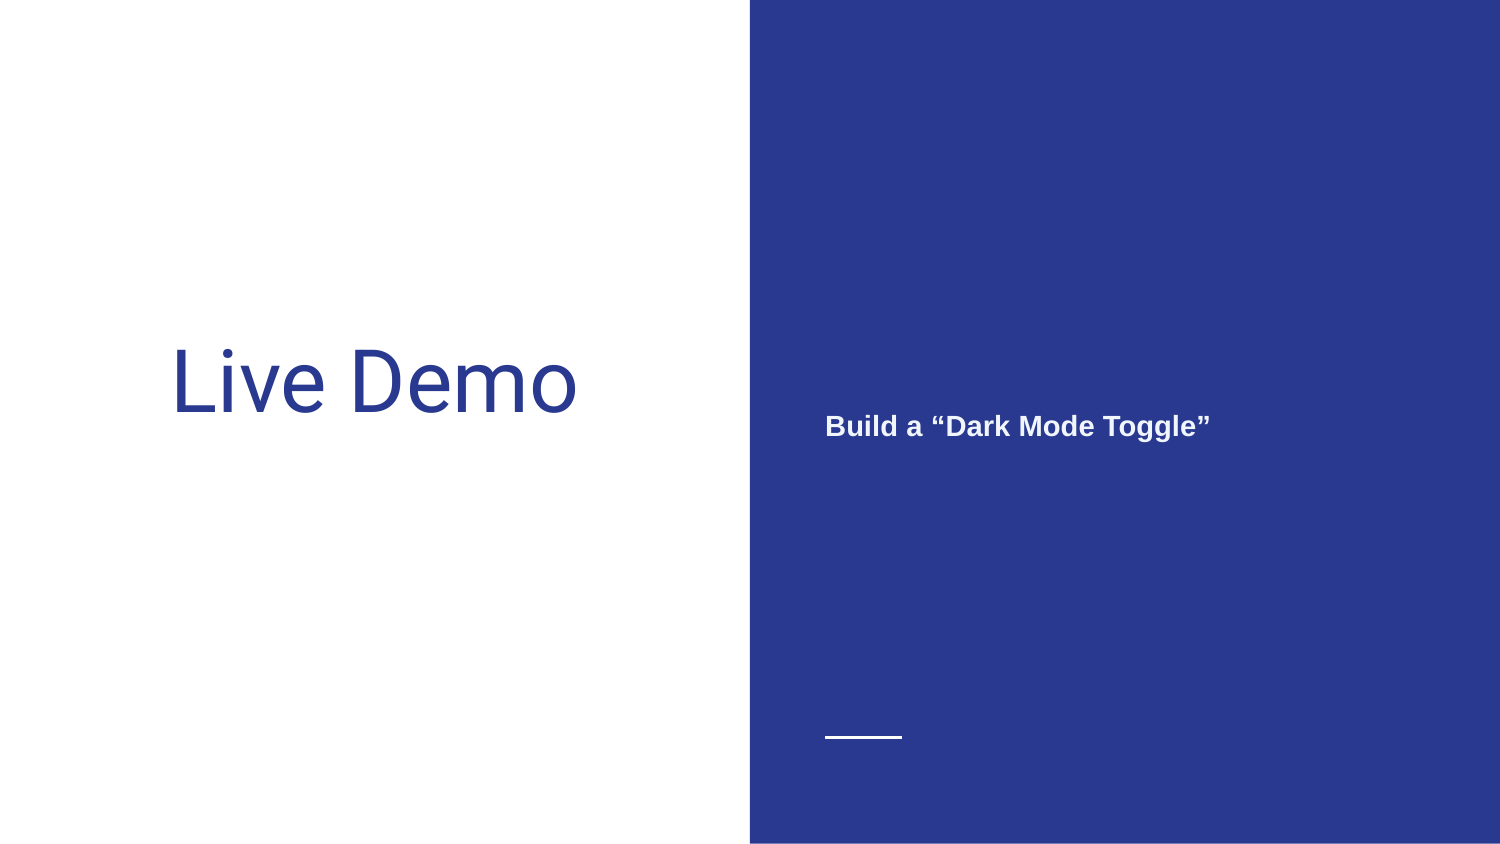

Build a “Dark Mode Toggle”
# Live Demo